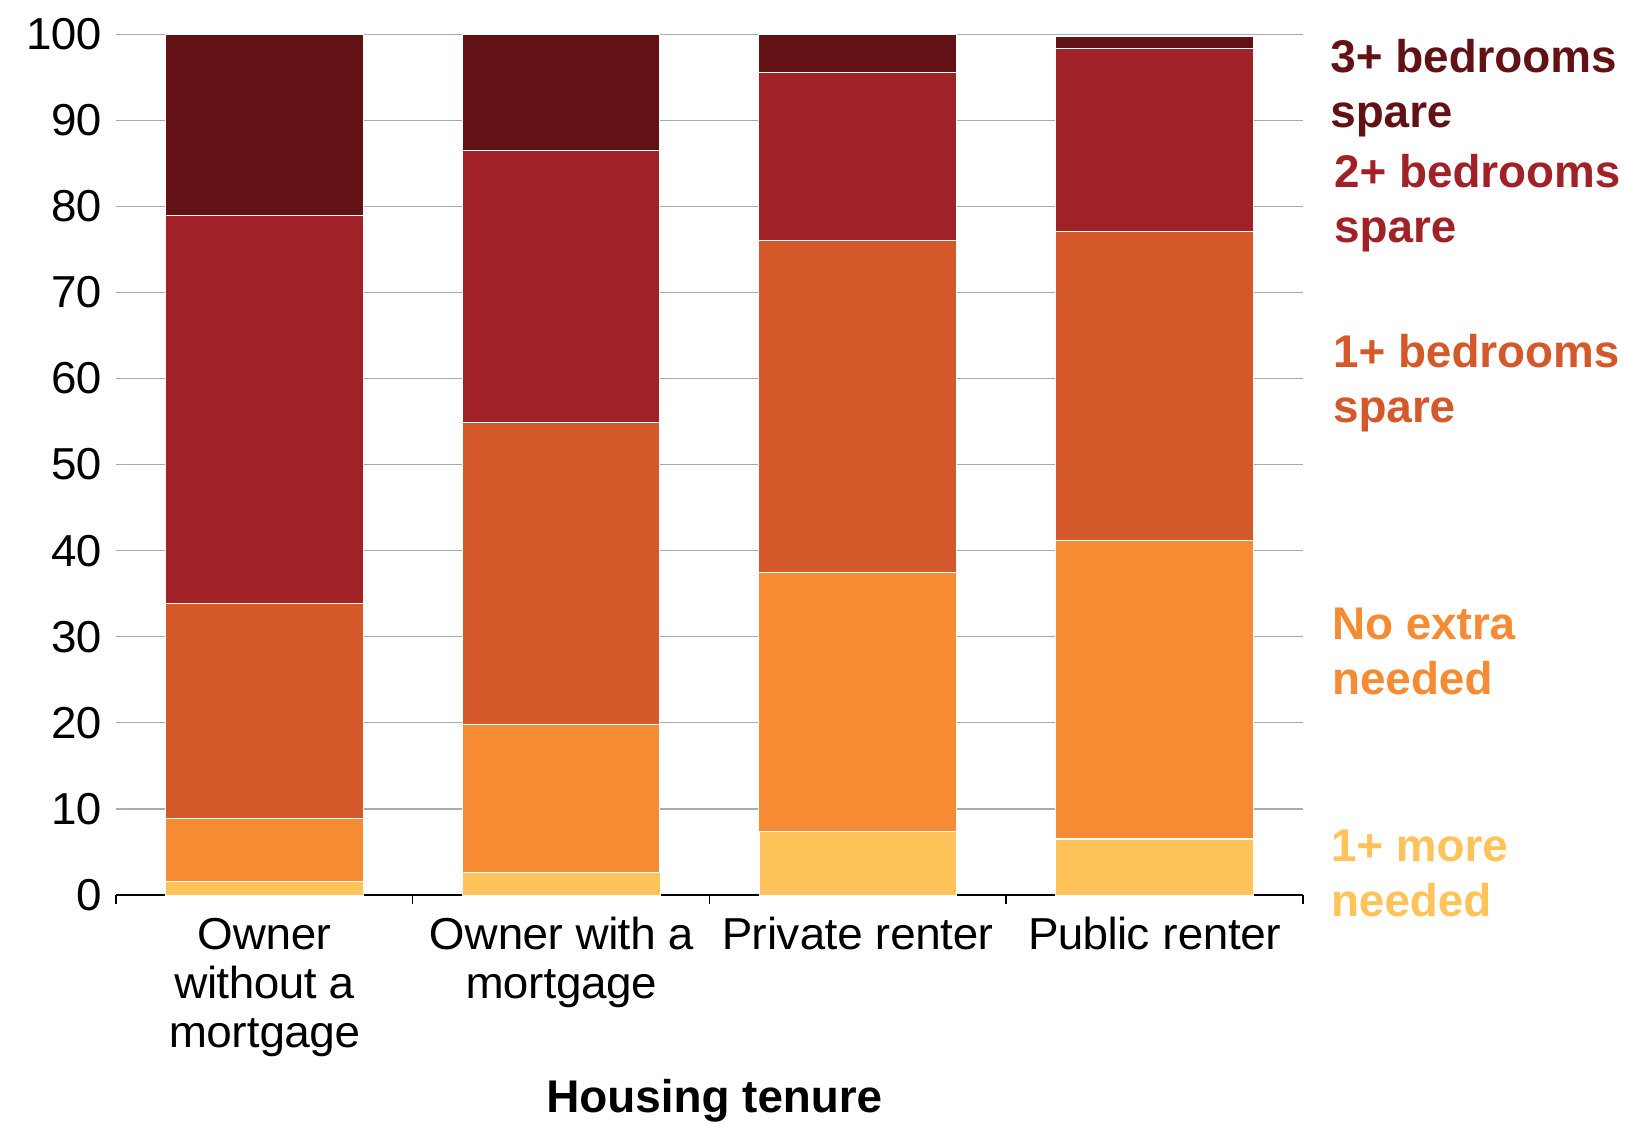

### Chart

| Category | 1 more  needed | No extra needed | 1 bedroom spare | 2 bedroom spare | 3 or more bedrooms spare |
|---|---|---|---|---|---|
| Owner without a mortgage | 1.6 | 7.3 | 24.9 | 45.1 | 21.2 |
| Owner with a mortgage | 2.6 | 17.2 | 35.1 | 31.6 | 13.5 |
| Private renter | 7.4 | 30.1 | 38.5 | 19.6 | 4.8 |
| Public renter | 6.5 | 34.7 | 35.9 | 21.3 | 1.4 |
3+ bedrooms spare

2+ bedrooms spare

1+ bedrooms spare

No extra needed
1+ more needed
Housing tenure